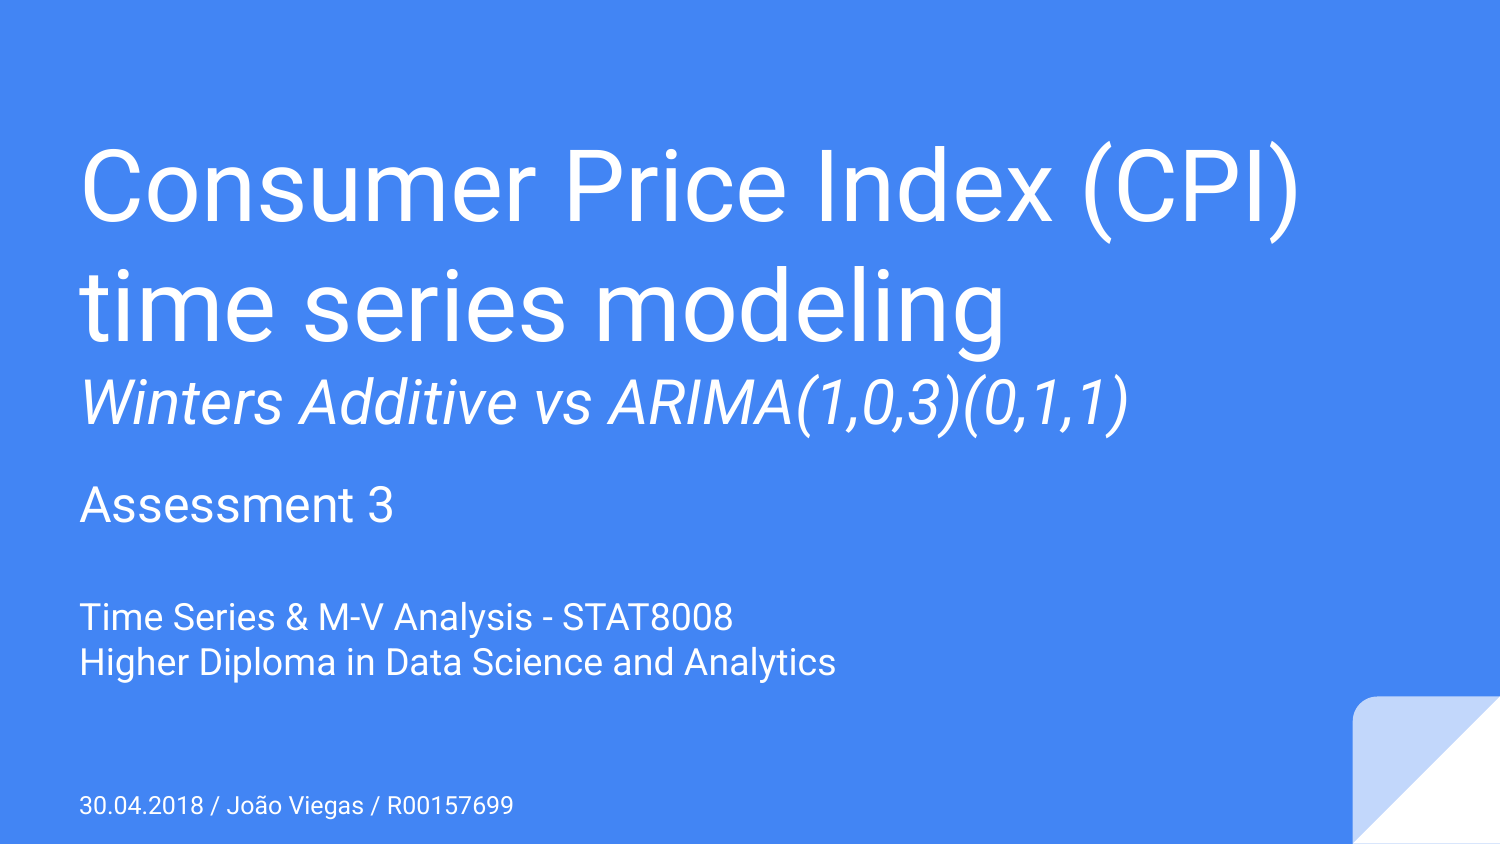

# Consumer Price Index (CPI) time series modeling
Winters Additive vs ARIMA(1,0,3)(0,1,1)
Assessment 3

Time Series & M-V Analysis - STAT8008
Higher Diploma in Data Science and Analytics

30.04.2018 / João Viegas / R00157699